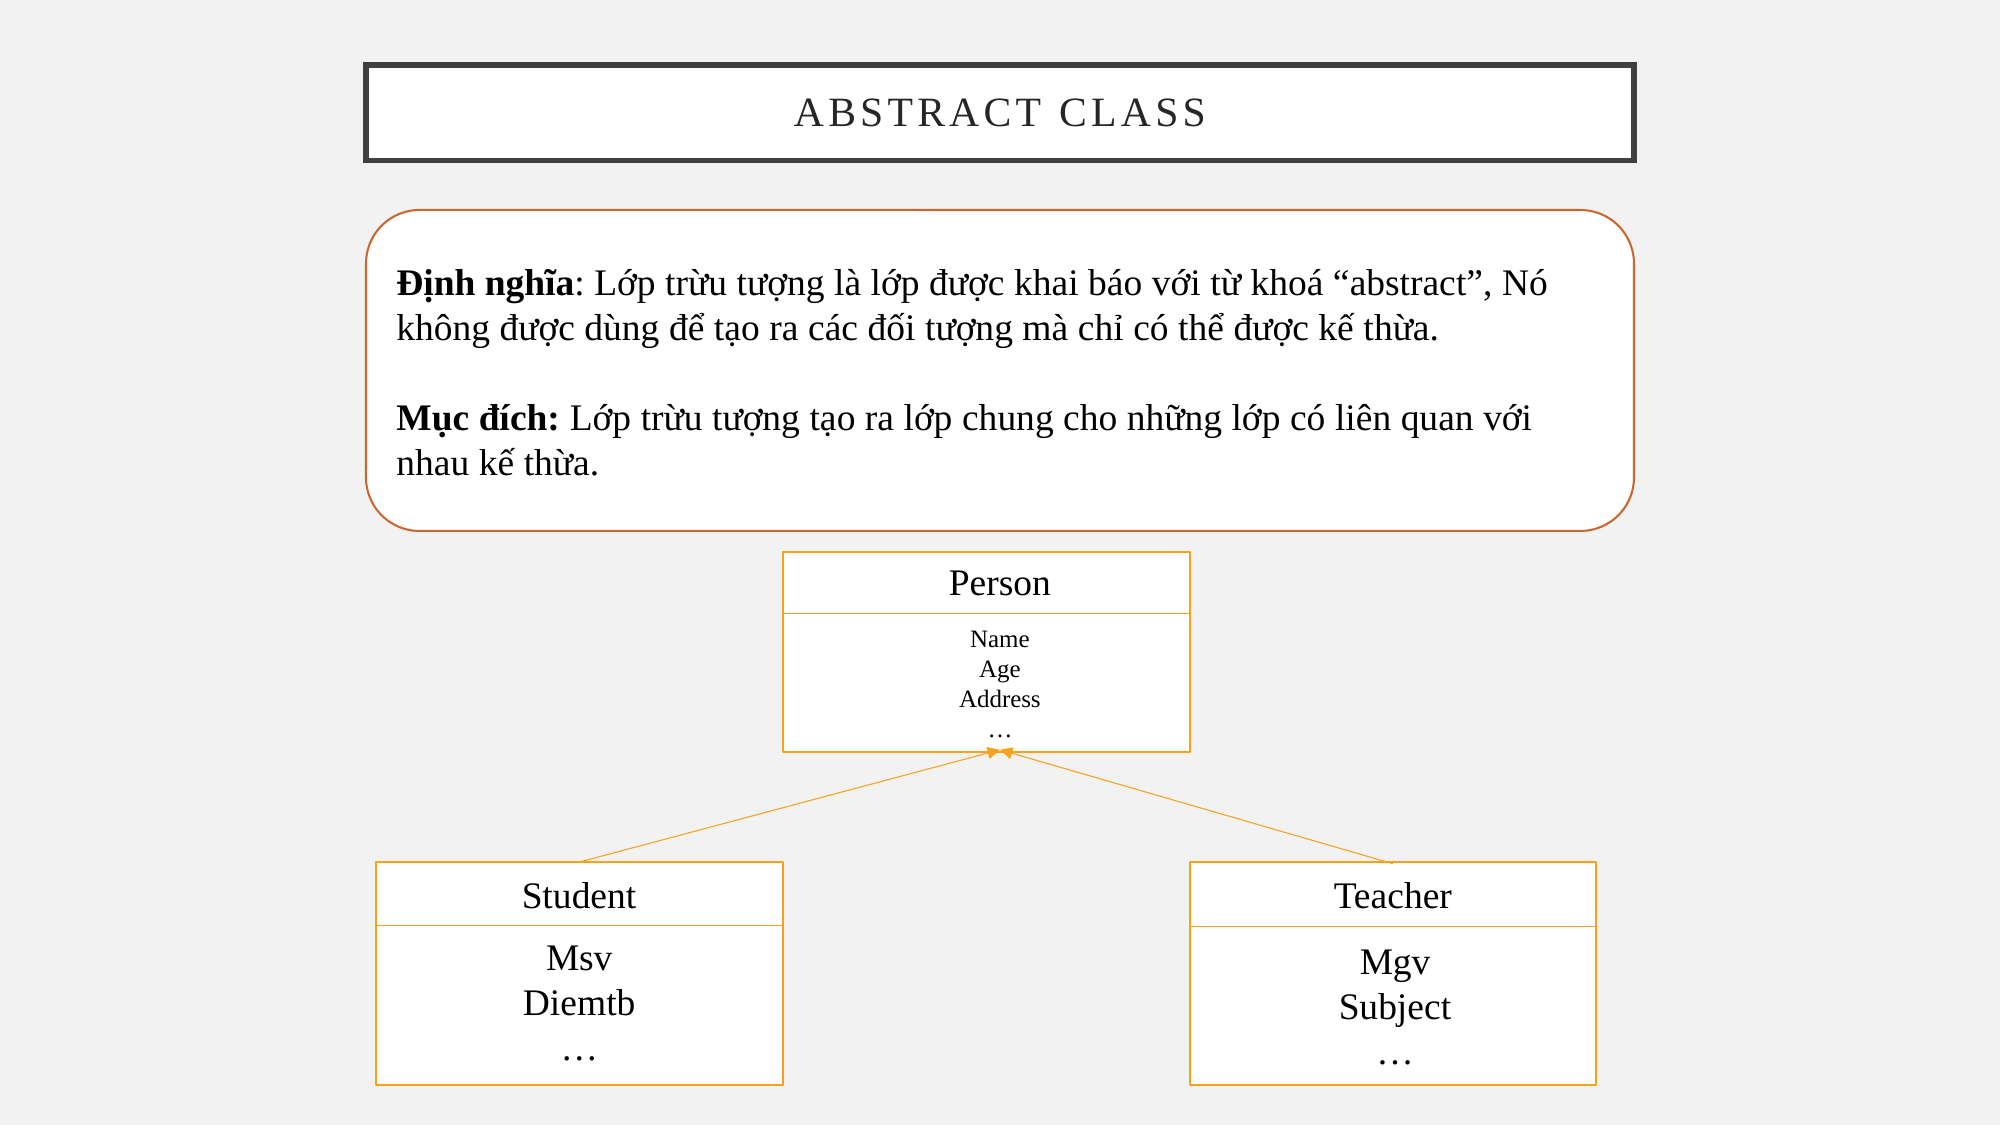

Abstract class

Định nghĩa: Lớp trừu tượng là lớp được khai báo với từ khoá “abstract”, Nó không được dùng để tạo ra các đối tượng mà chỉ có thể được kế thừa.

Mục đích: Lớp trừu tượng tạo ra lớp chung cho những lớp có liên quan với nhau kế thừa.

Person

Name
Age
Address
…

Student
Teacher
Msv
Diemtb
…

Mgv
Subject
…